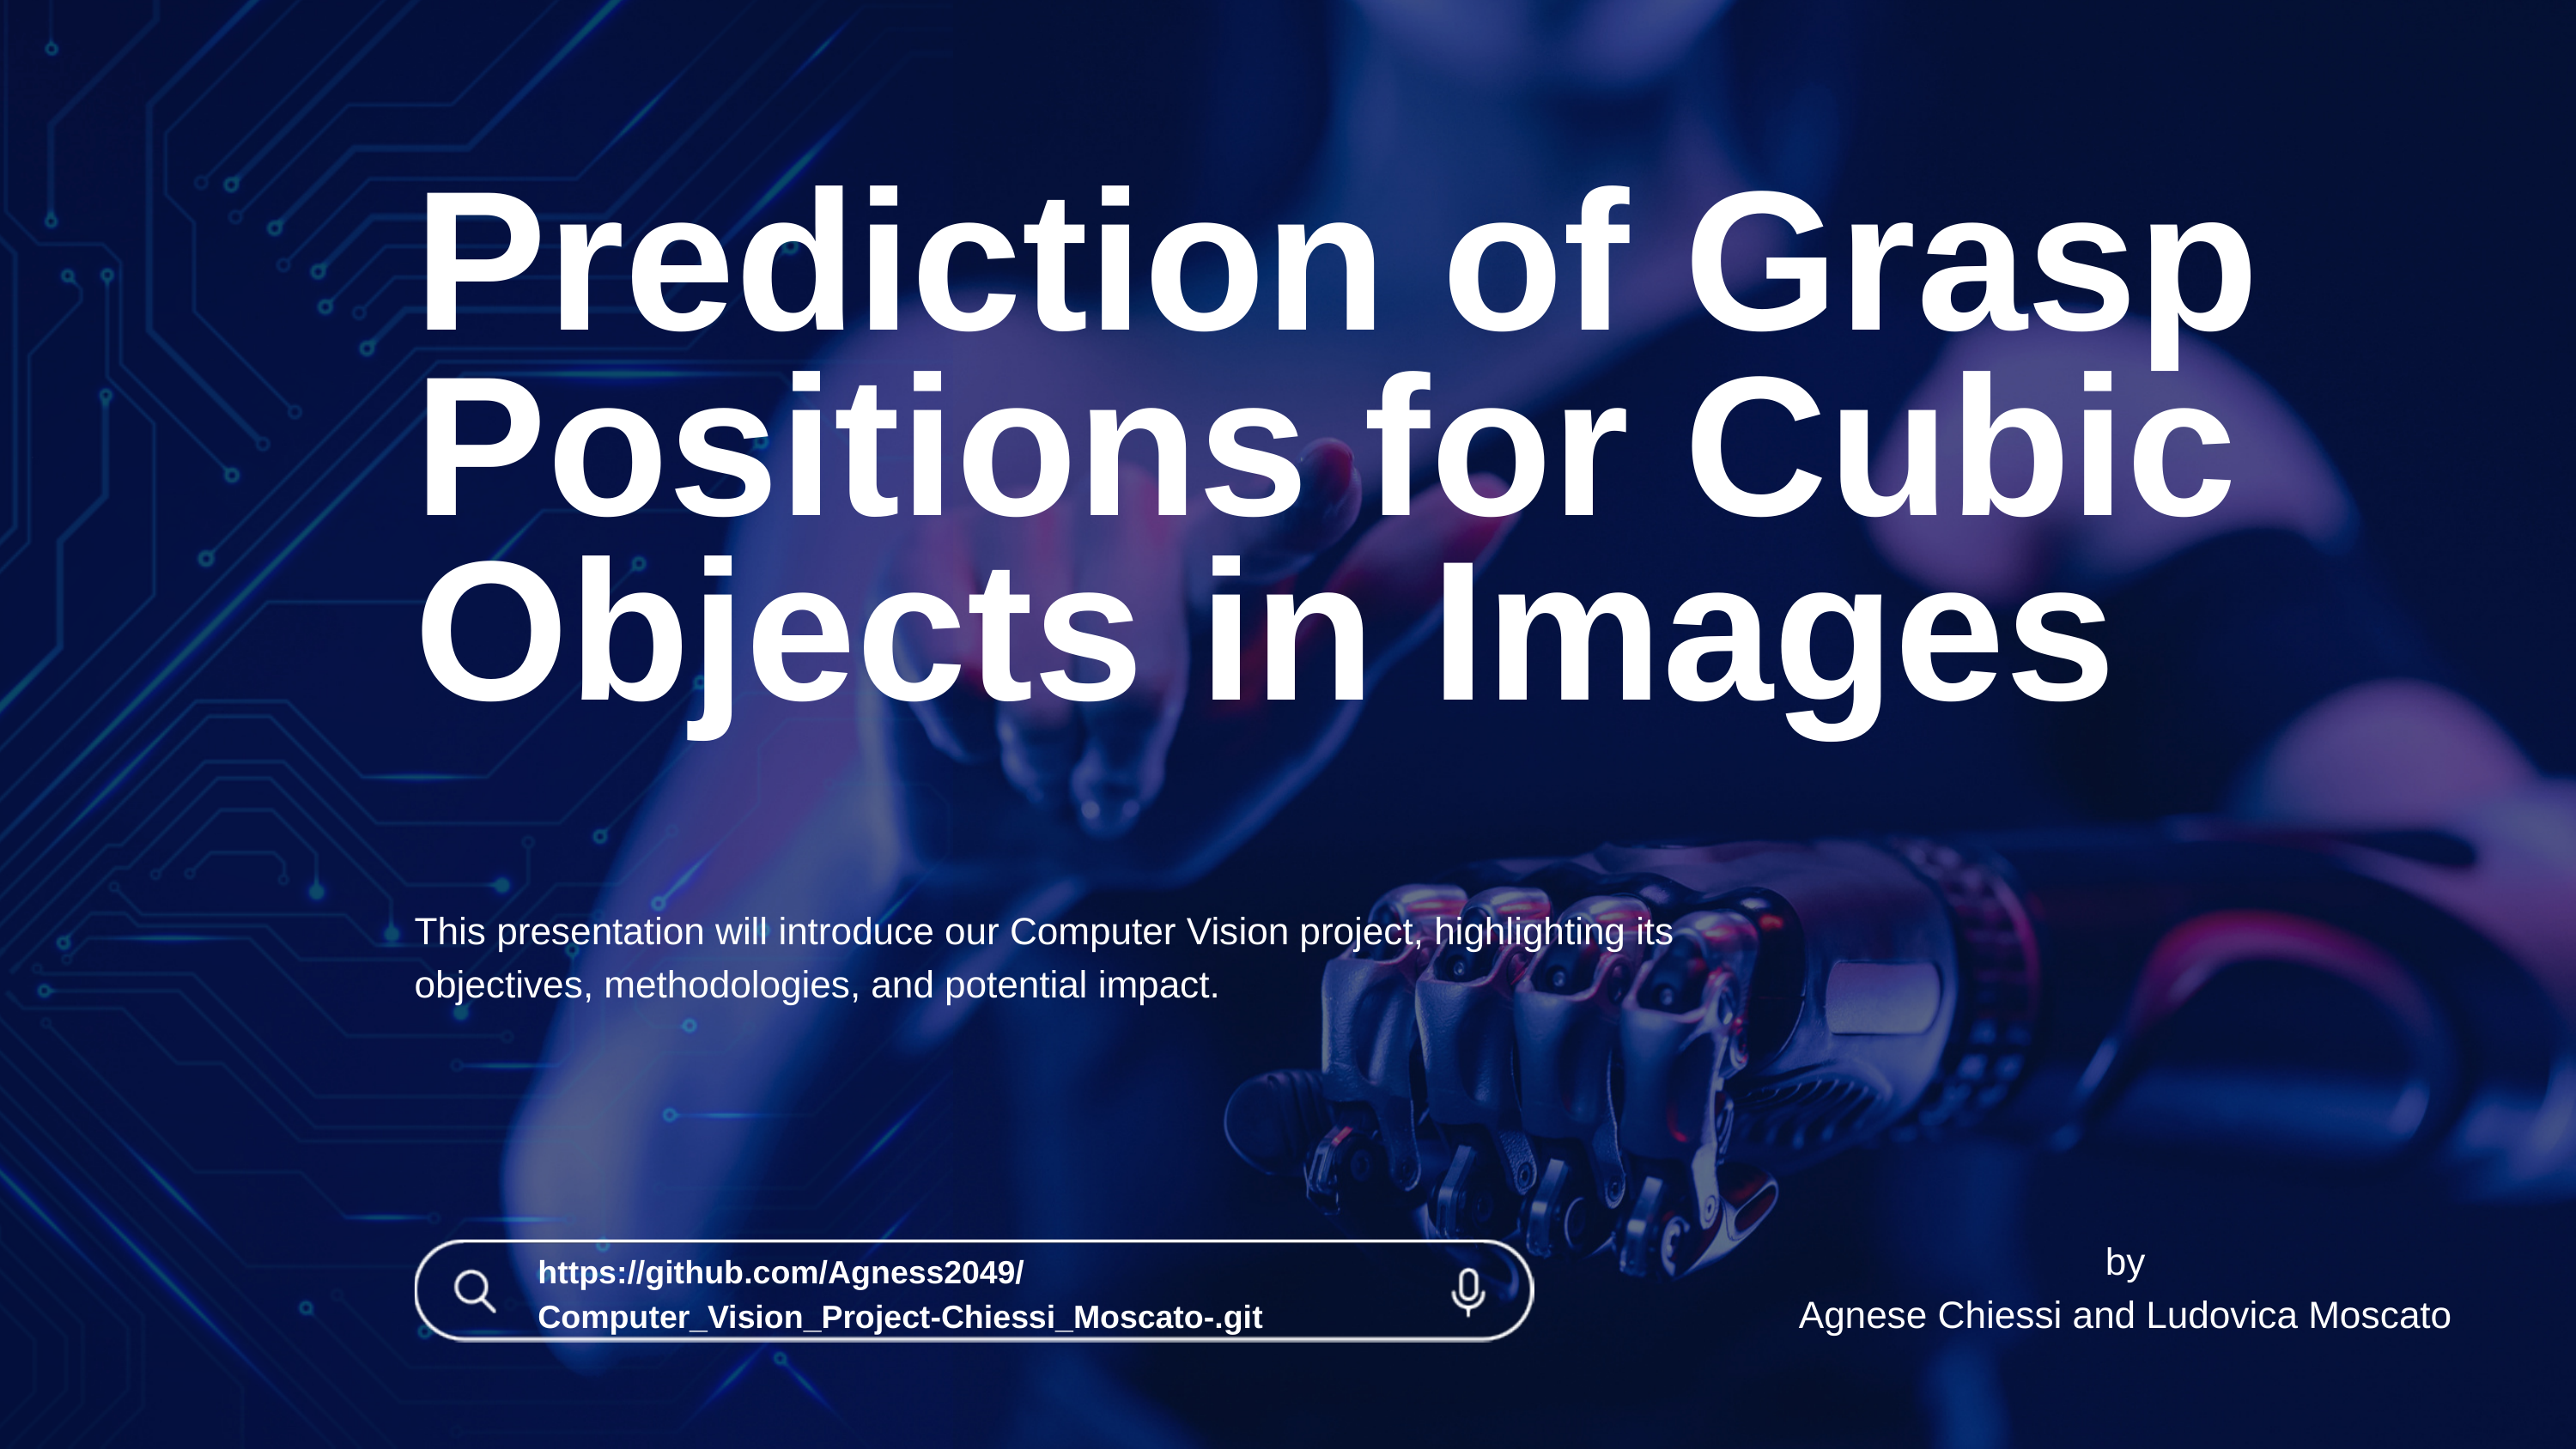

Prediction of Grasp Positions for Cubic Objects in Images
This presentation will introduce our Computer Vision project, highlighting its objectives, methodologies, and potential impact.
by
Agnese Chiessi and Ludovica Moscato

https://github.com/Agness2049/Computer_Vision_Project-Chiessi_Moscato-.git